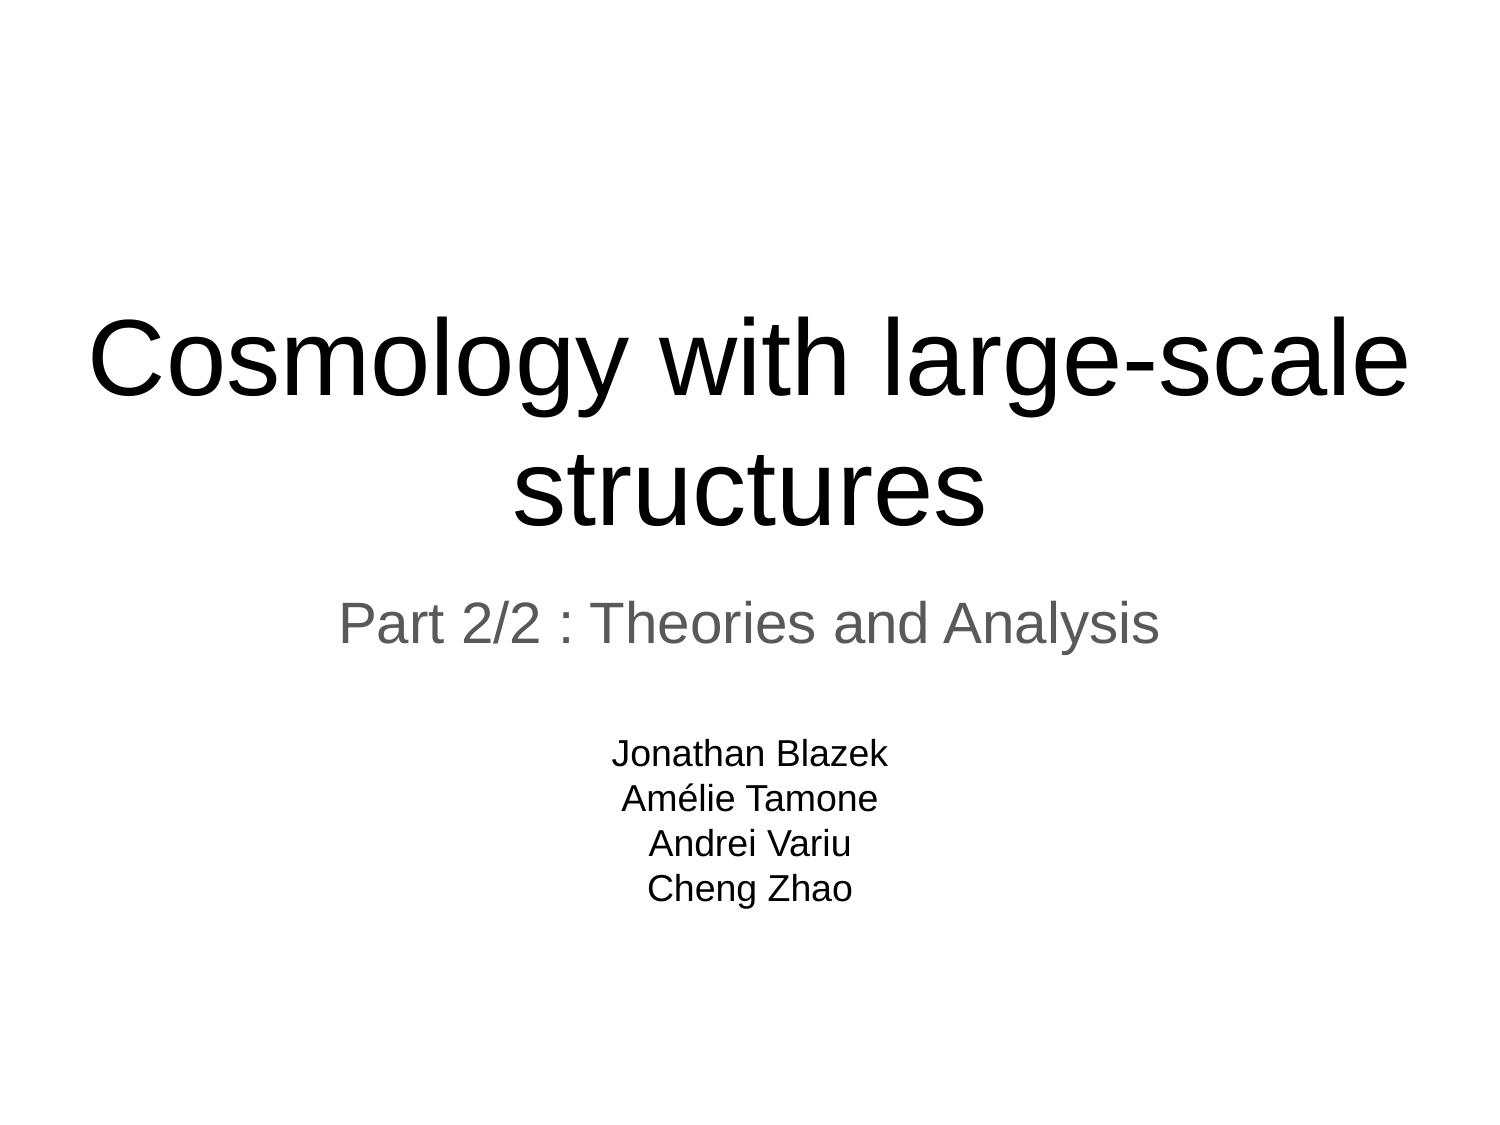

# Cosmology with large-scale structures
Part 2/2 : Theories and Analysis
Jonathan Blazek
Amélie Tamone
Andrei Variu
Cheng Zhao